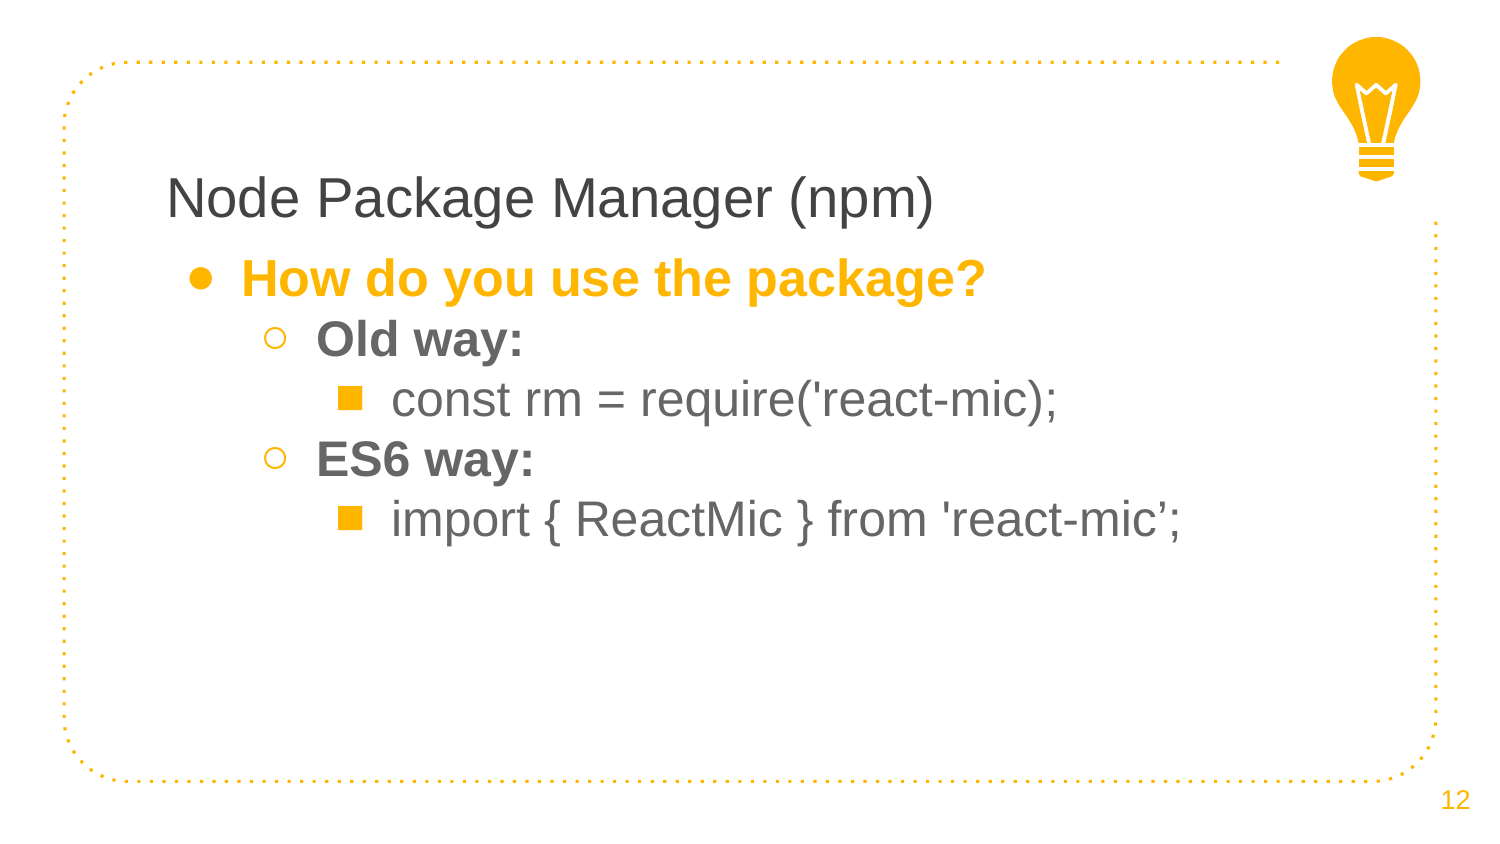

# Node Package Manager (npm)
How do you use the package?
Old way:
const rm = require('react-mic);
ES6 way:
import { ReactMic } from 'react-mic’;

12